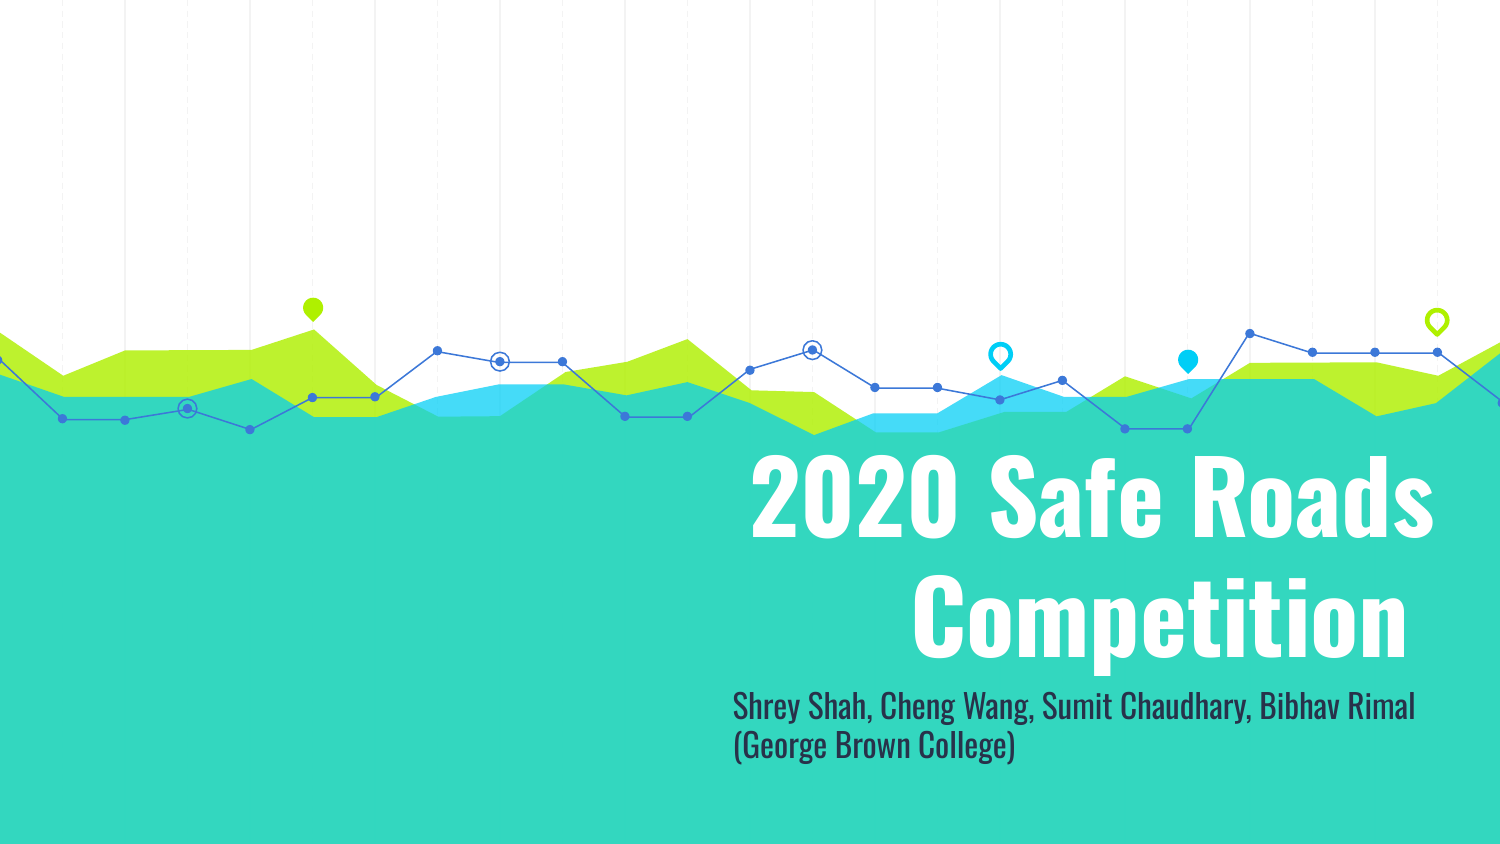

# 2020 Safe Roads Competition
Shrey Shah, Cheng Wang, Sumit Chaudhary, Bibhav Rimal (George Brown College)